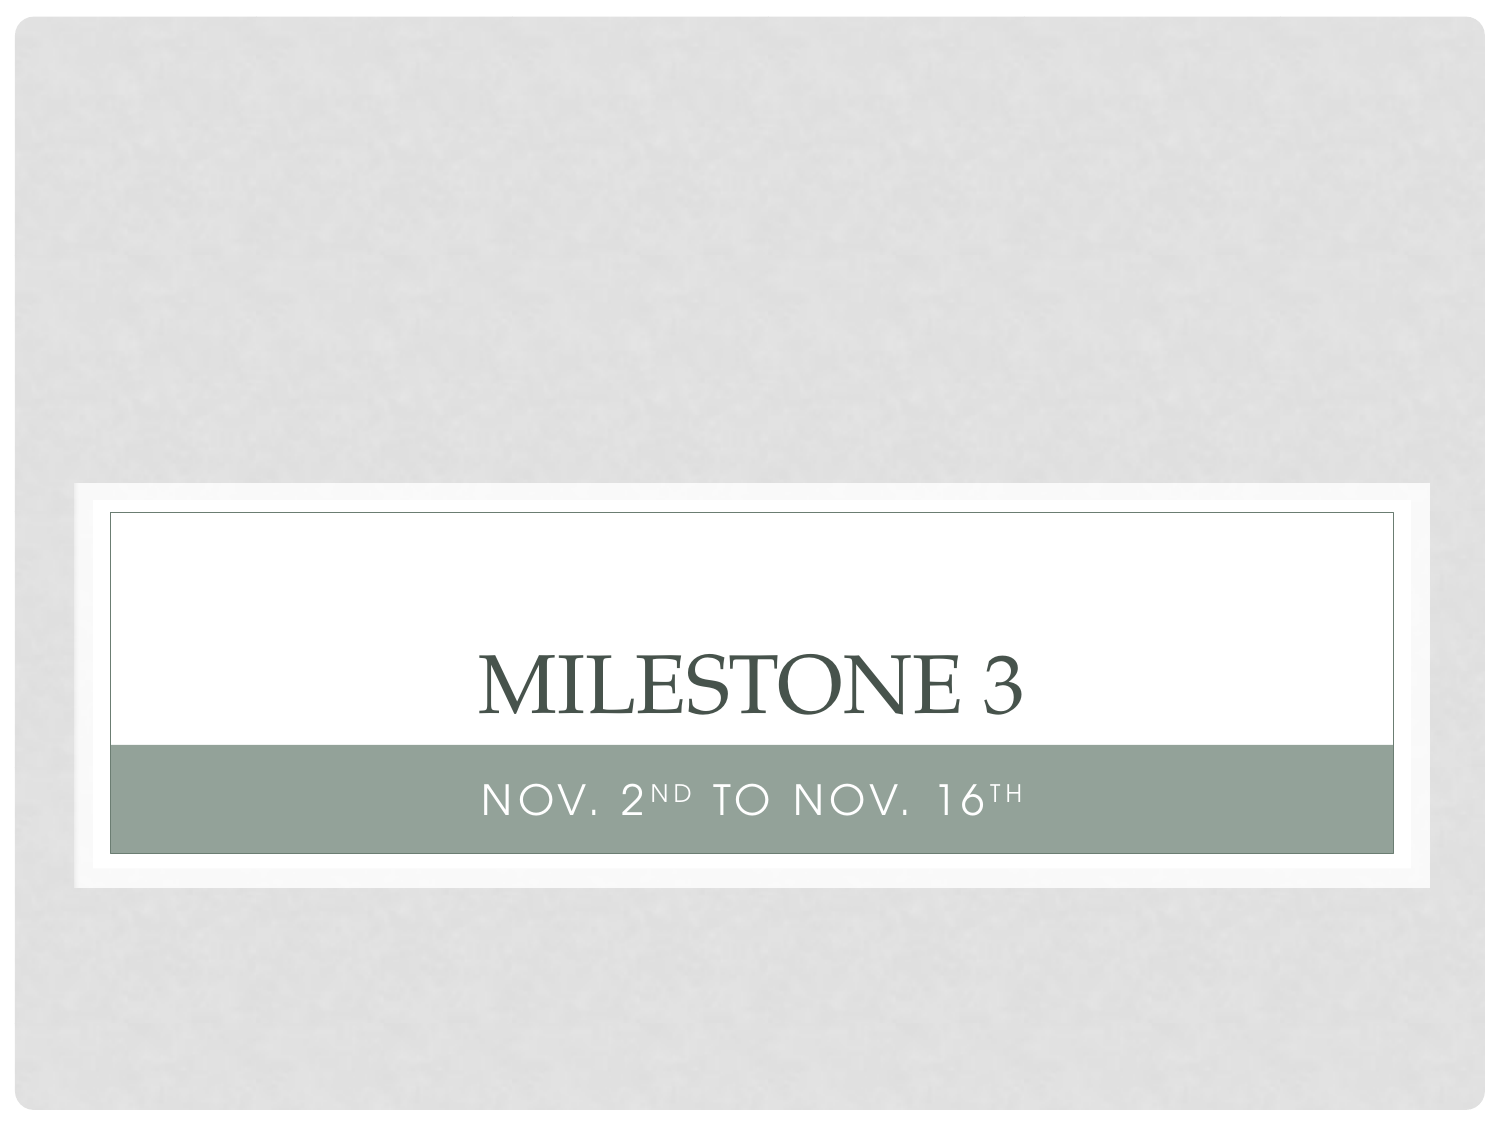

# Milestone 3
Nov. 2nd To Nov. 16th